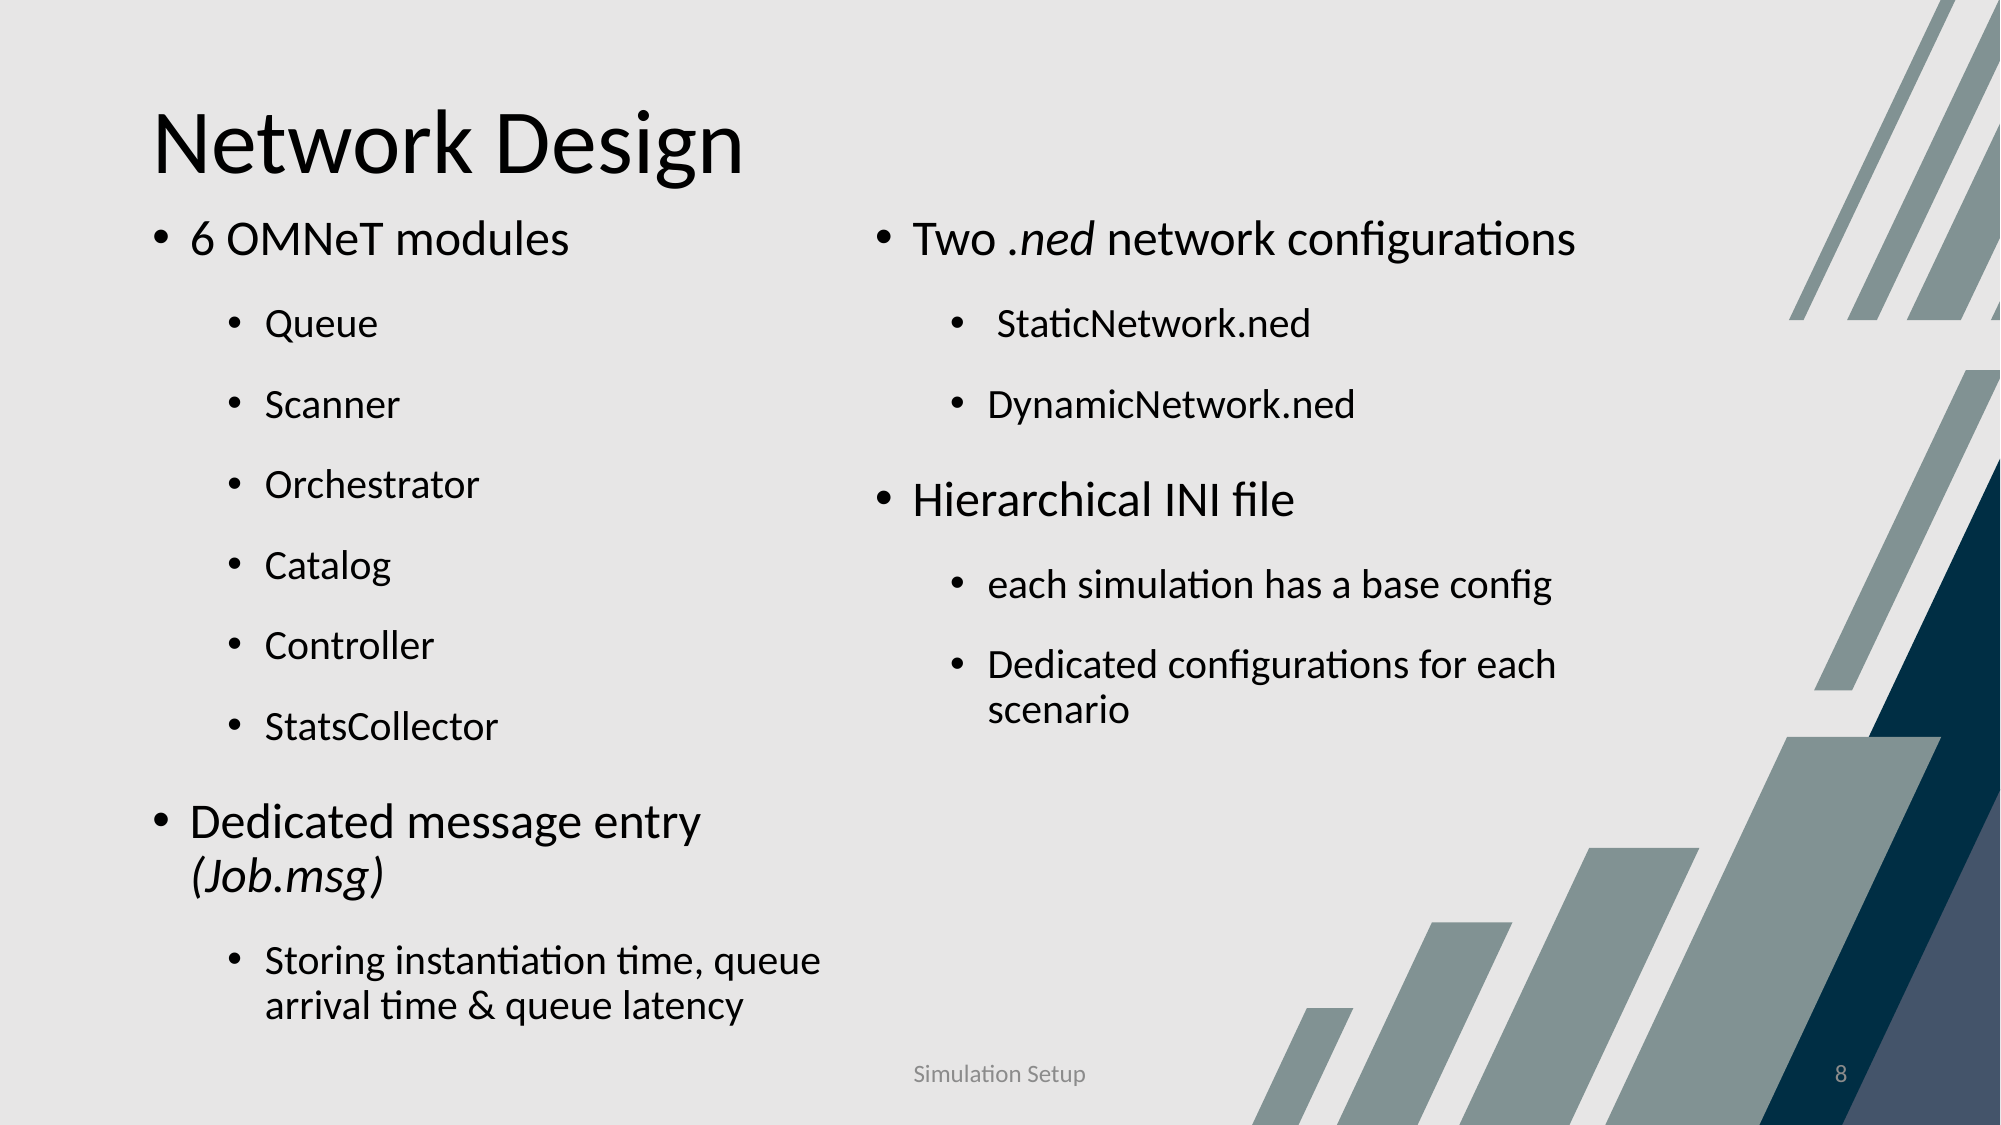

# Network Design
6 OMNeT modules
Queue
Scanner
Orchestrator
Catalog
Controller
StatsCollector
Dedicated message entry (Job.msg)
Storing instantiation time, queue arrival time & queue latency
Two .ned network configurations
 StaticNetwork.ned
DynamicNetwork.ned
Hierarchical INI file
each simulation has a base config
Dedicated configurations for each scenario
Simulation Setup
8